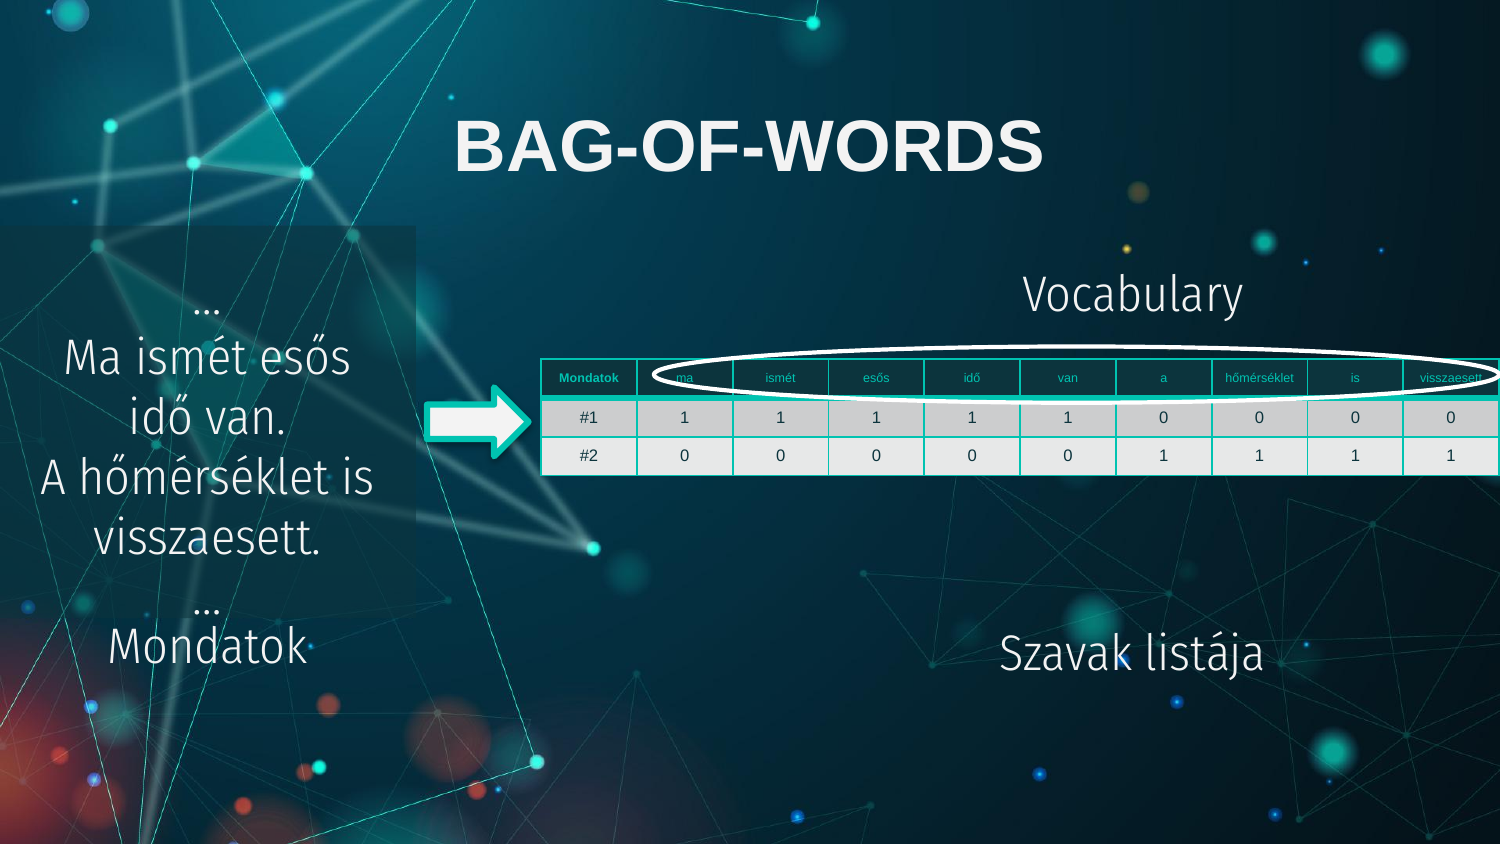

# BAG-OF-WORDS

…
Ma ismét esős idő van.
A hőmérséklet is visszaesett.
…
Vocabulary

| Mondatok | ma | ismét | esős | idő | van | a | hőmérséklet | is | visszaesett |
| --- | --- | --- | --- | --- | --- | --- | --- | --- | --- |
| #1 | 1 | 1 | 1 | 1 | 1 | 0 | 0 | 0 | 0 |
| #2 | 0 | 0 | 0 | 0 | 0 | 1 | 1 | 1 | 1 |

Mondatok
Szavak listája